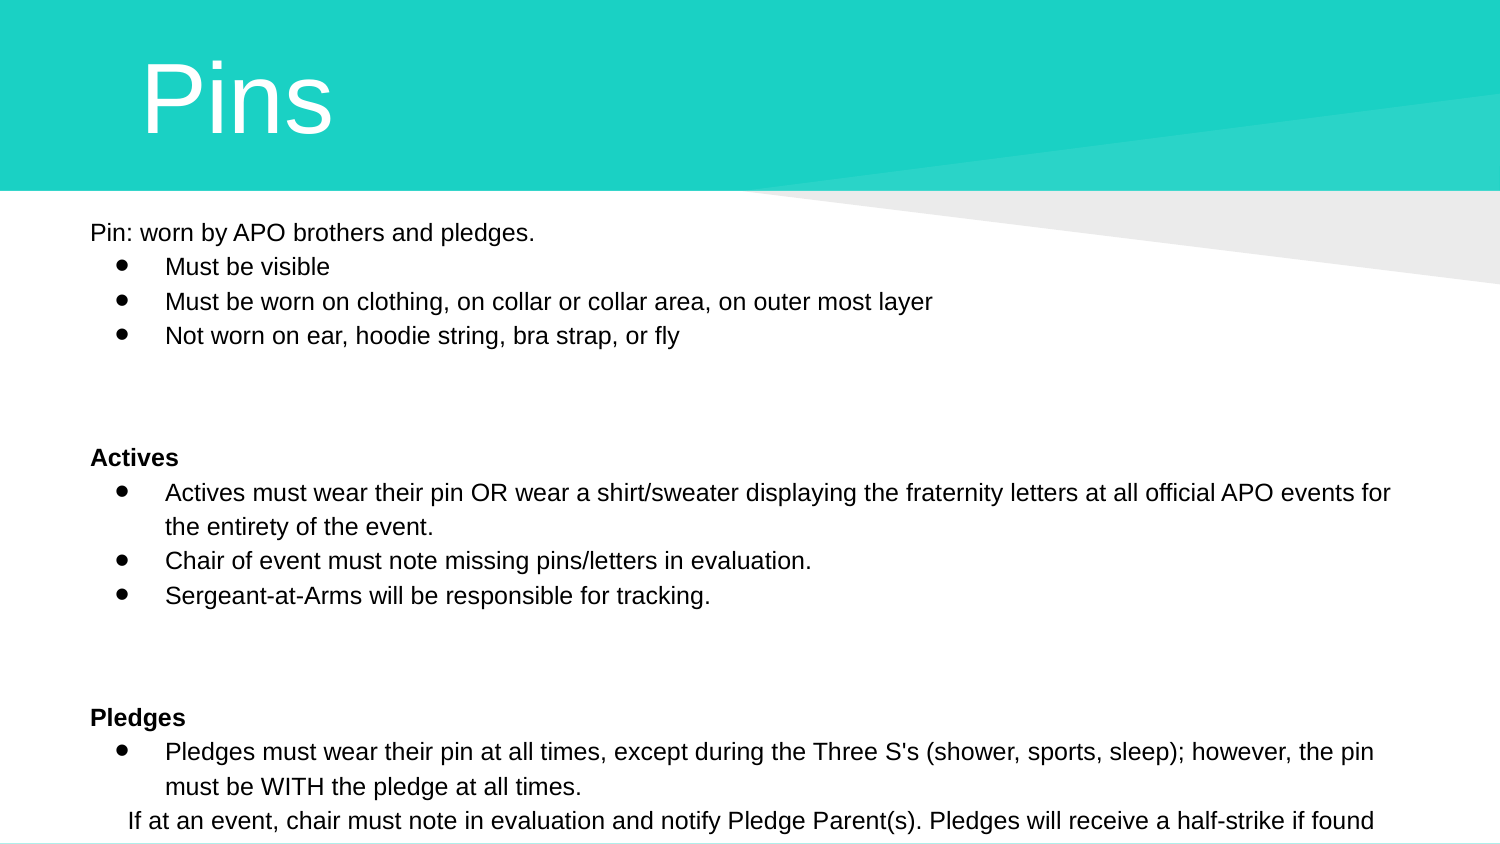

# Pins
Pin: worn by APO brothers and pledges.
Must be visible
Must be worn on clothing, on collar or collar area, on outer most layer
Not worn on ear, hoodie string, bra strap, or fly

Actives
Actives must wear their pin OR wear a shirt/sweater displaying the fraternity letters at all official APO events for the entirety of the event.
Chair of event must note missing pins/letters in evaluation.
Sergeant-at-Arms will be responsible for tracking.

Pledges
Pledges must wear their pin at all times, except during the Three S's (shower, sports, sleep); however, the pin must be WITH the pledge at all times.
If at an event, chair must note in evaluation and notify Pledge Parent(s). Pledges will receive a half-strike if found without a pin.